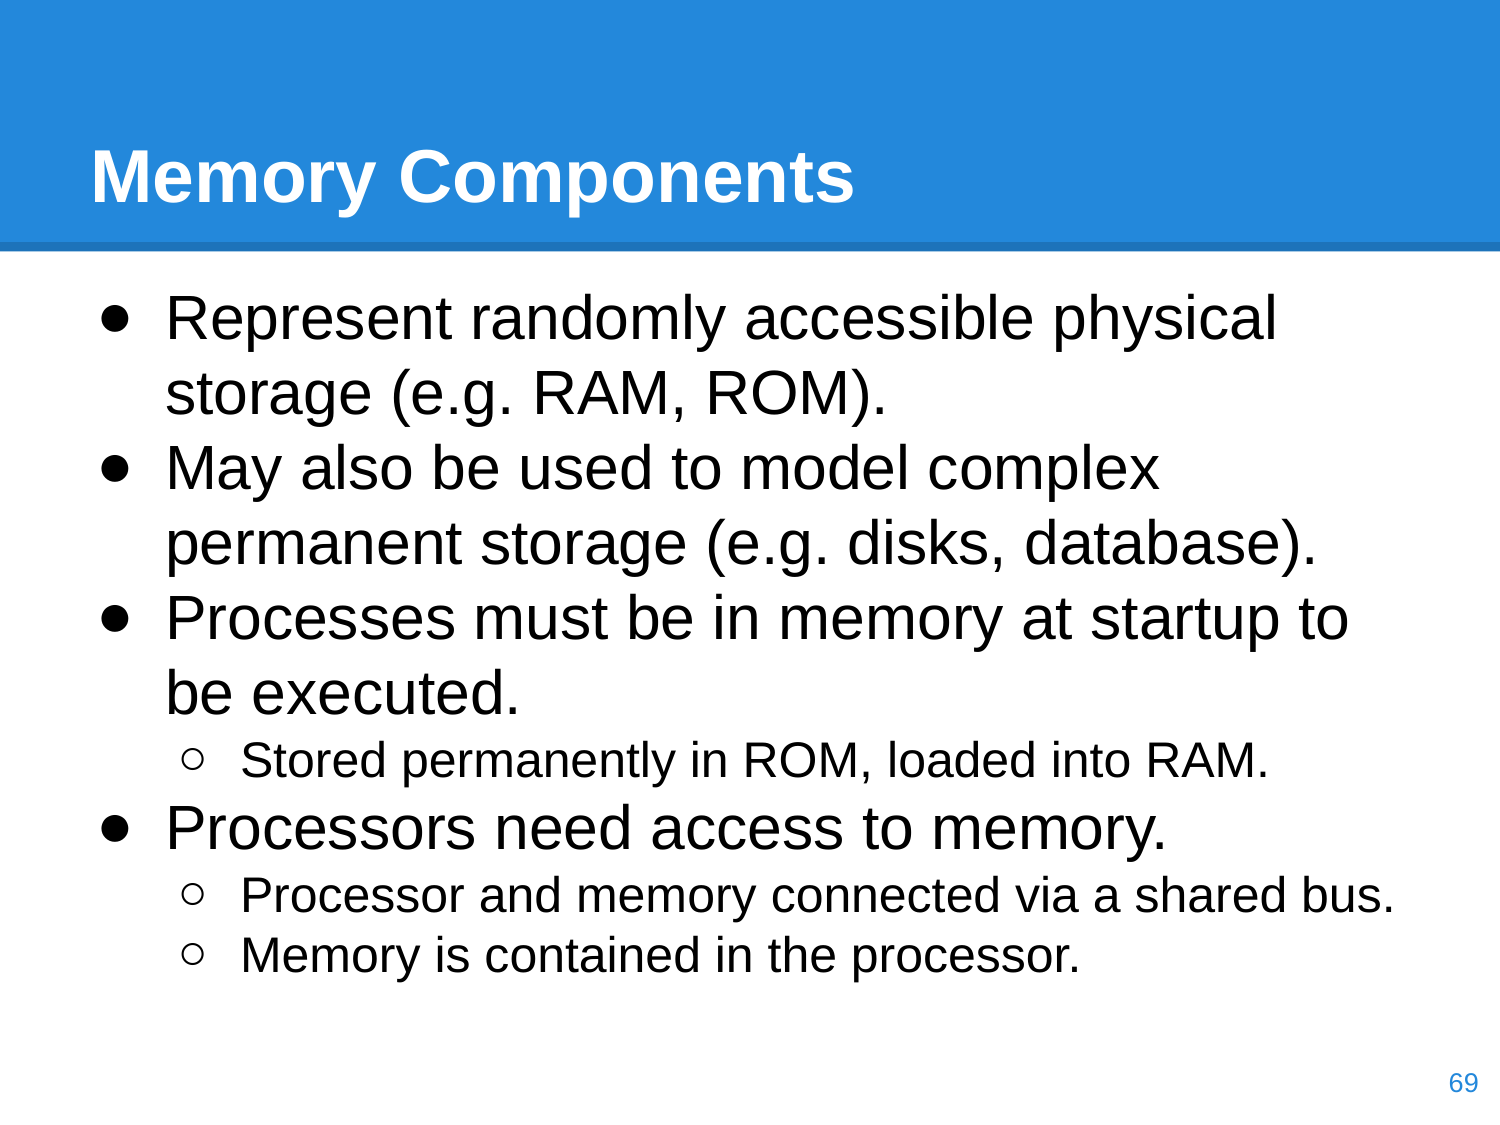

# Memory Components
Represent randomly accessible physical storage (e.g. RAM, ROM).
May also be used to model complex permanent storage (e.g. disks, database).
Processes must be in memory at startup to be executed.
Stored permanently in ROM, loaded into RAM.
Processors need access to memory.
Processor and memory connected via a shared bus.
Memory is contained in the processor.

69